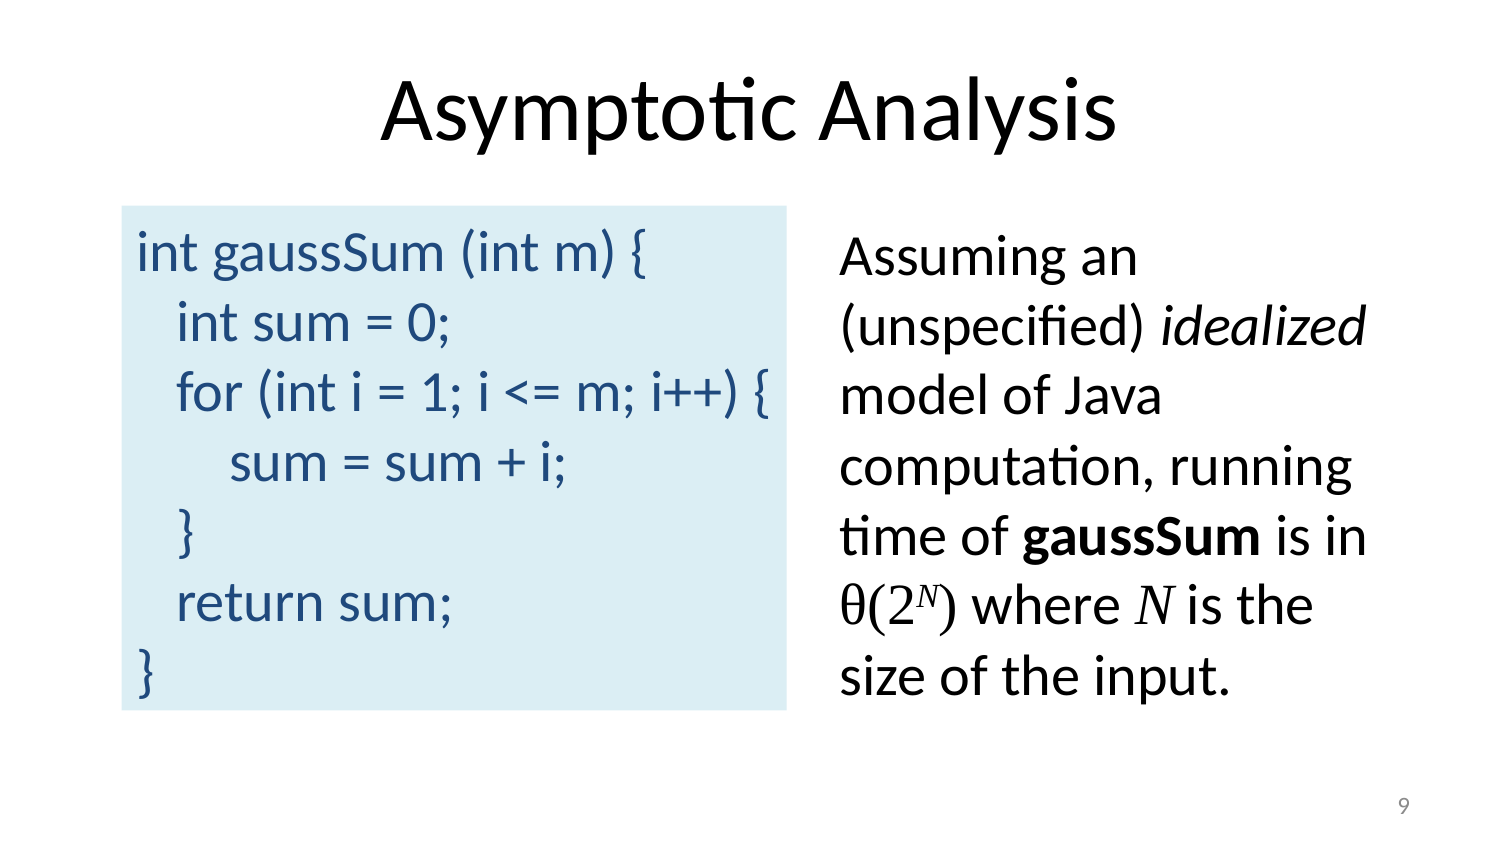

# Asymptotic Analysis
int gaussSum (int m) {
   int sum = 0;
   for (int i = 1; i <= m; i++) {
       sum = sum + i;
   }
   return sum;
}
Assuming an (unspecified) idealized model of Java computation, running time of gaussSum is in θ(2N) where N is the size of the input.
9